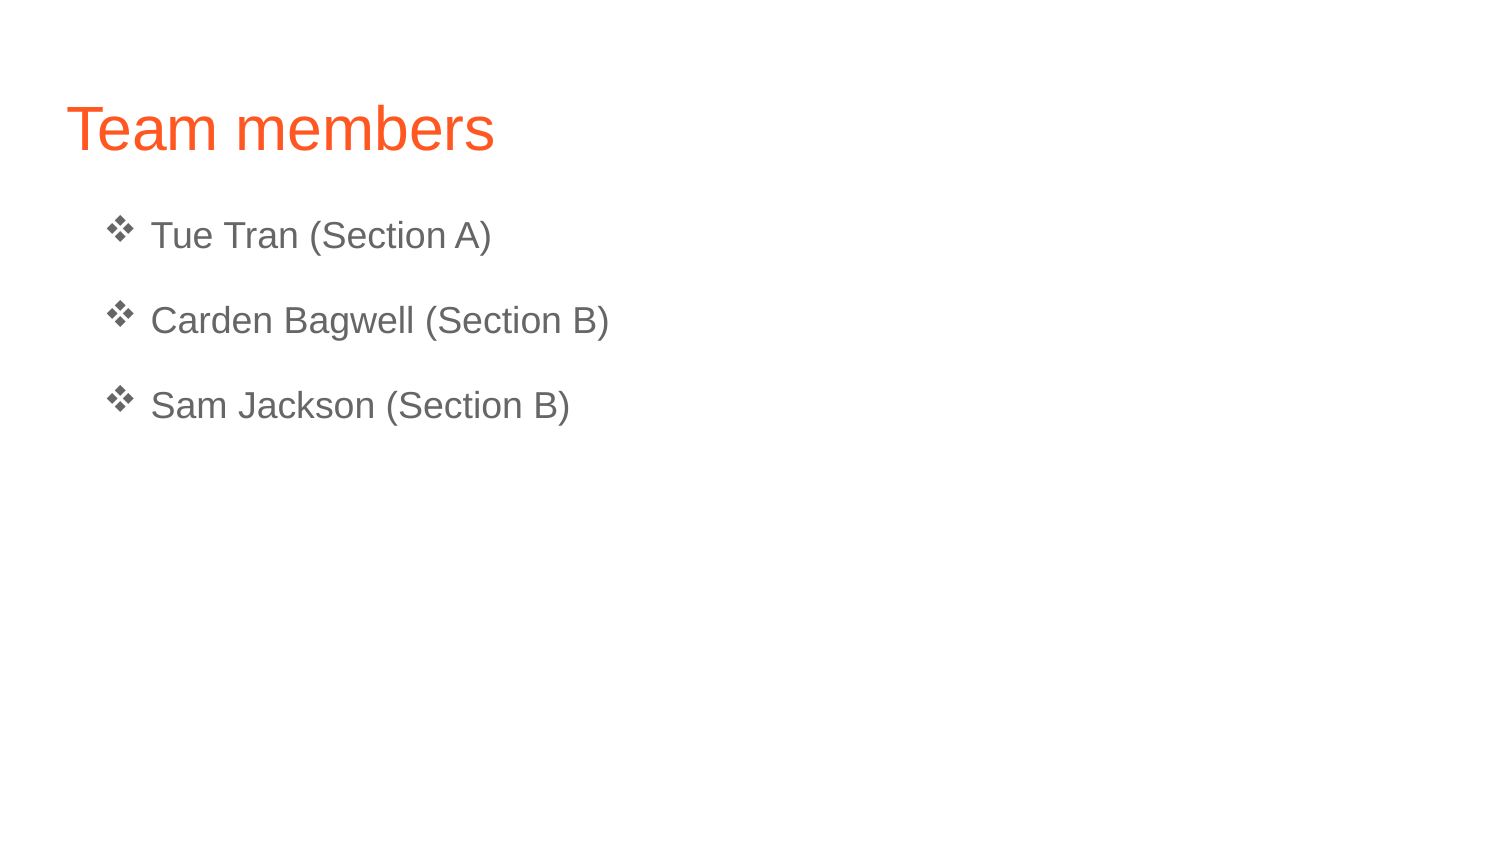

# Team members
Tue Tran (Section A)
Carden Bagwell (Section B)
Sam Jackson (Section B)